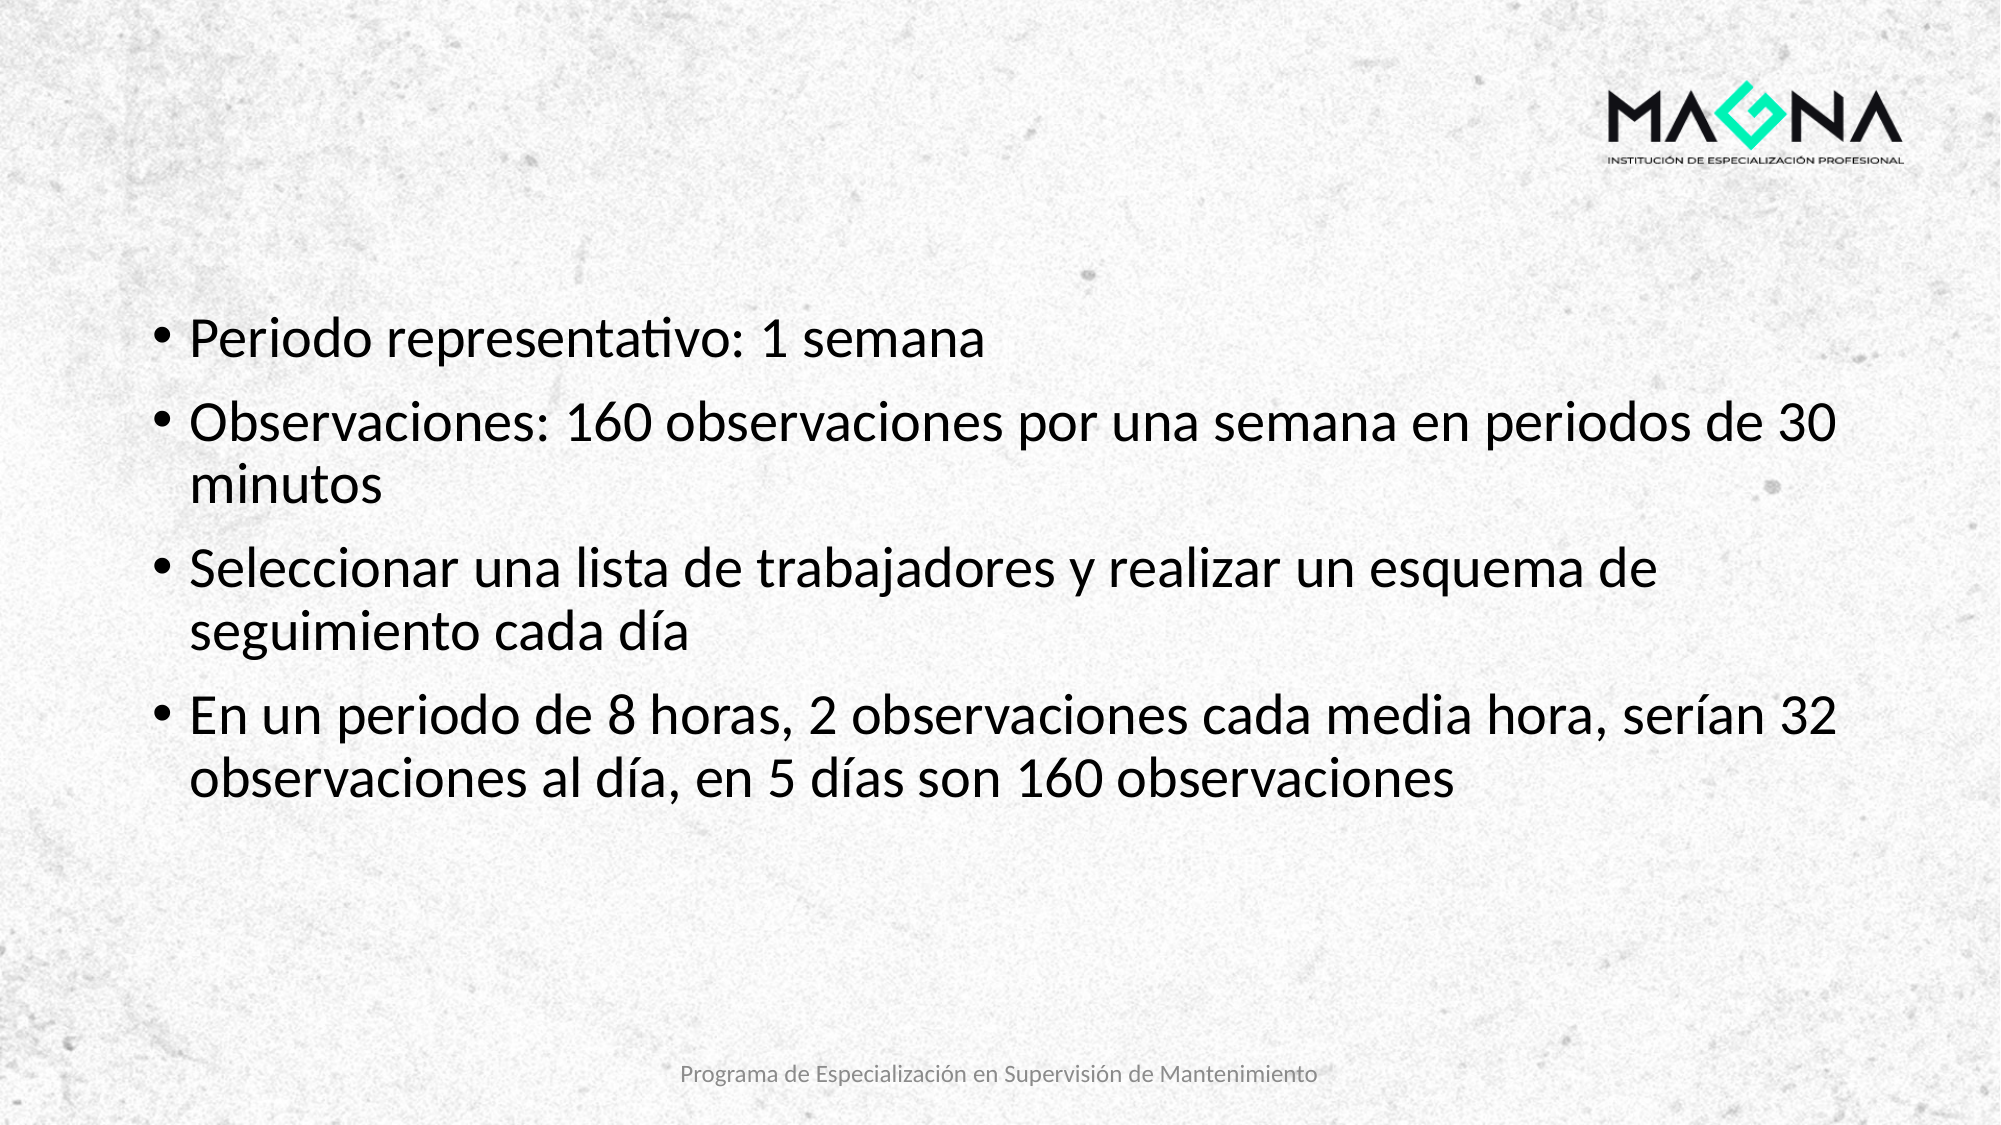

#
Periodo representativo: 1 semana
Observaciones: 160 observaciones por una semana en periodos de 30 minutos
Seleccionar una lista de trabajadores y realizar un esquema de seguimiento cada día
En un periodo de 8 horas, 2 observaciones cada media hora, serían 32 observaciones al día, en 5 días son 160 observaciones